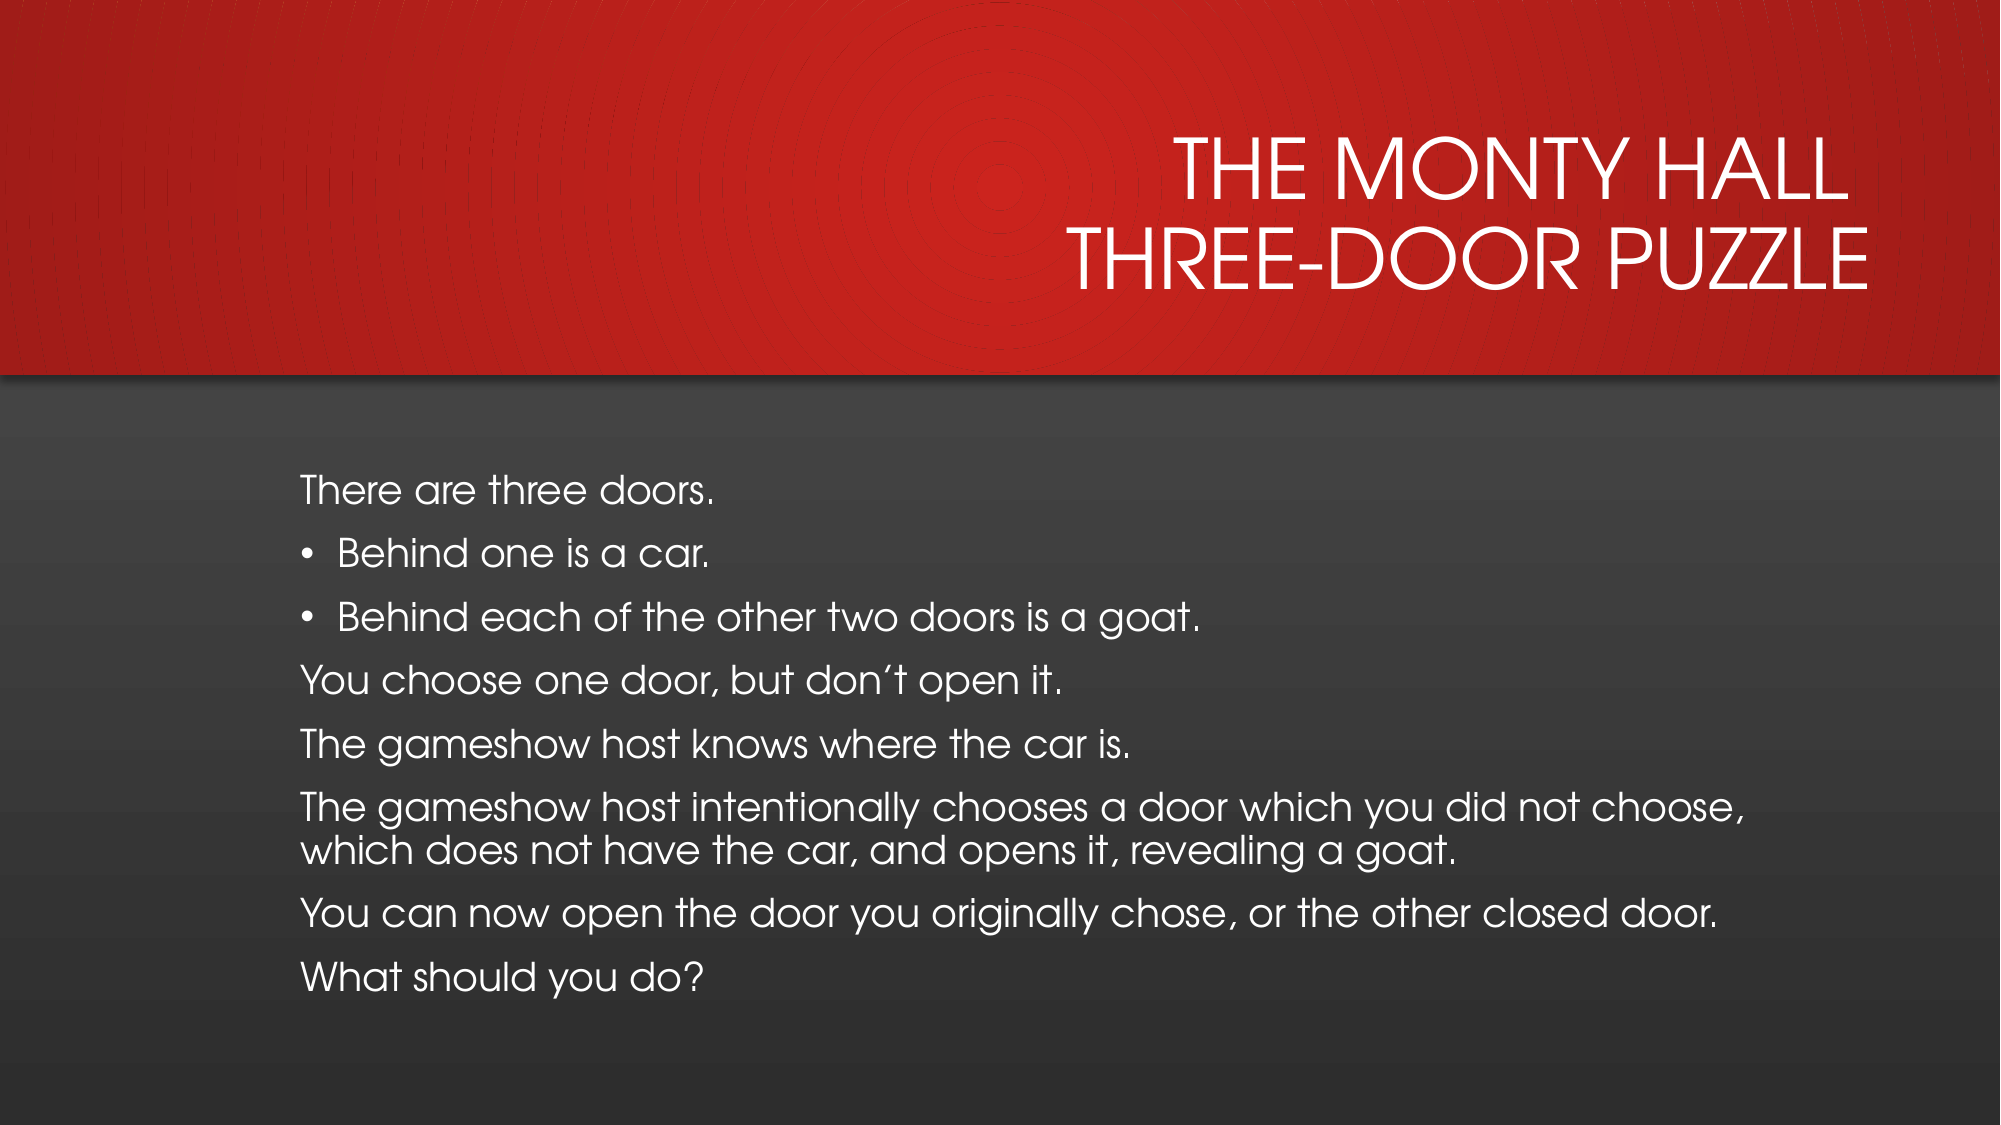

# The Monty Hall Three-Door Puzzle

There are three doors.
Behind one is a car.
Behind each of the other two doors is a goat.
You choose one door, but don’t open it.
The gameshow host knows where the car is.
The gameshow host intentionally chooses a door which you did not choose,  which does not have the car, and opens it, revealing a goat.
You can now open the door you originally chose, or the other closed door.
What should you do?